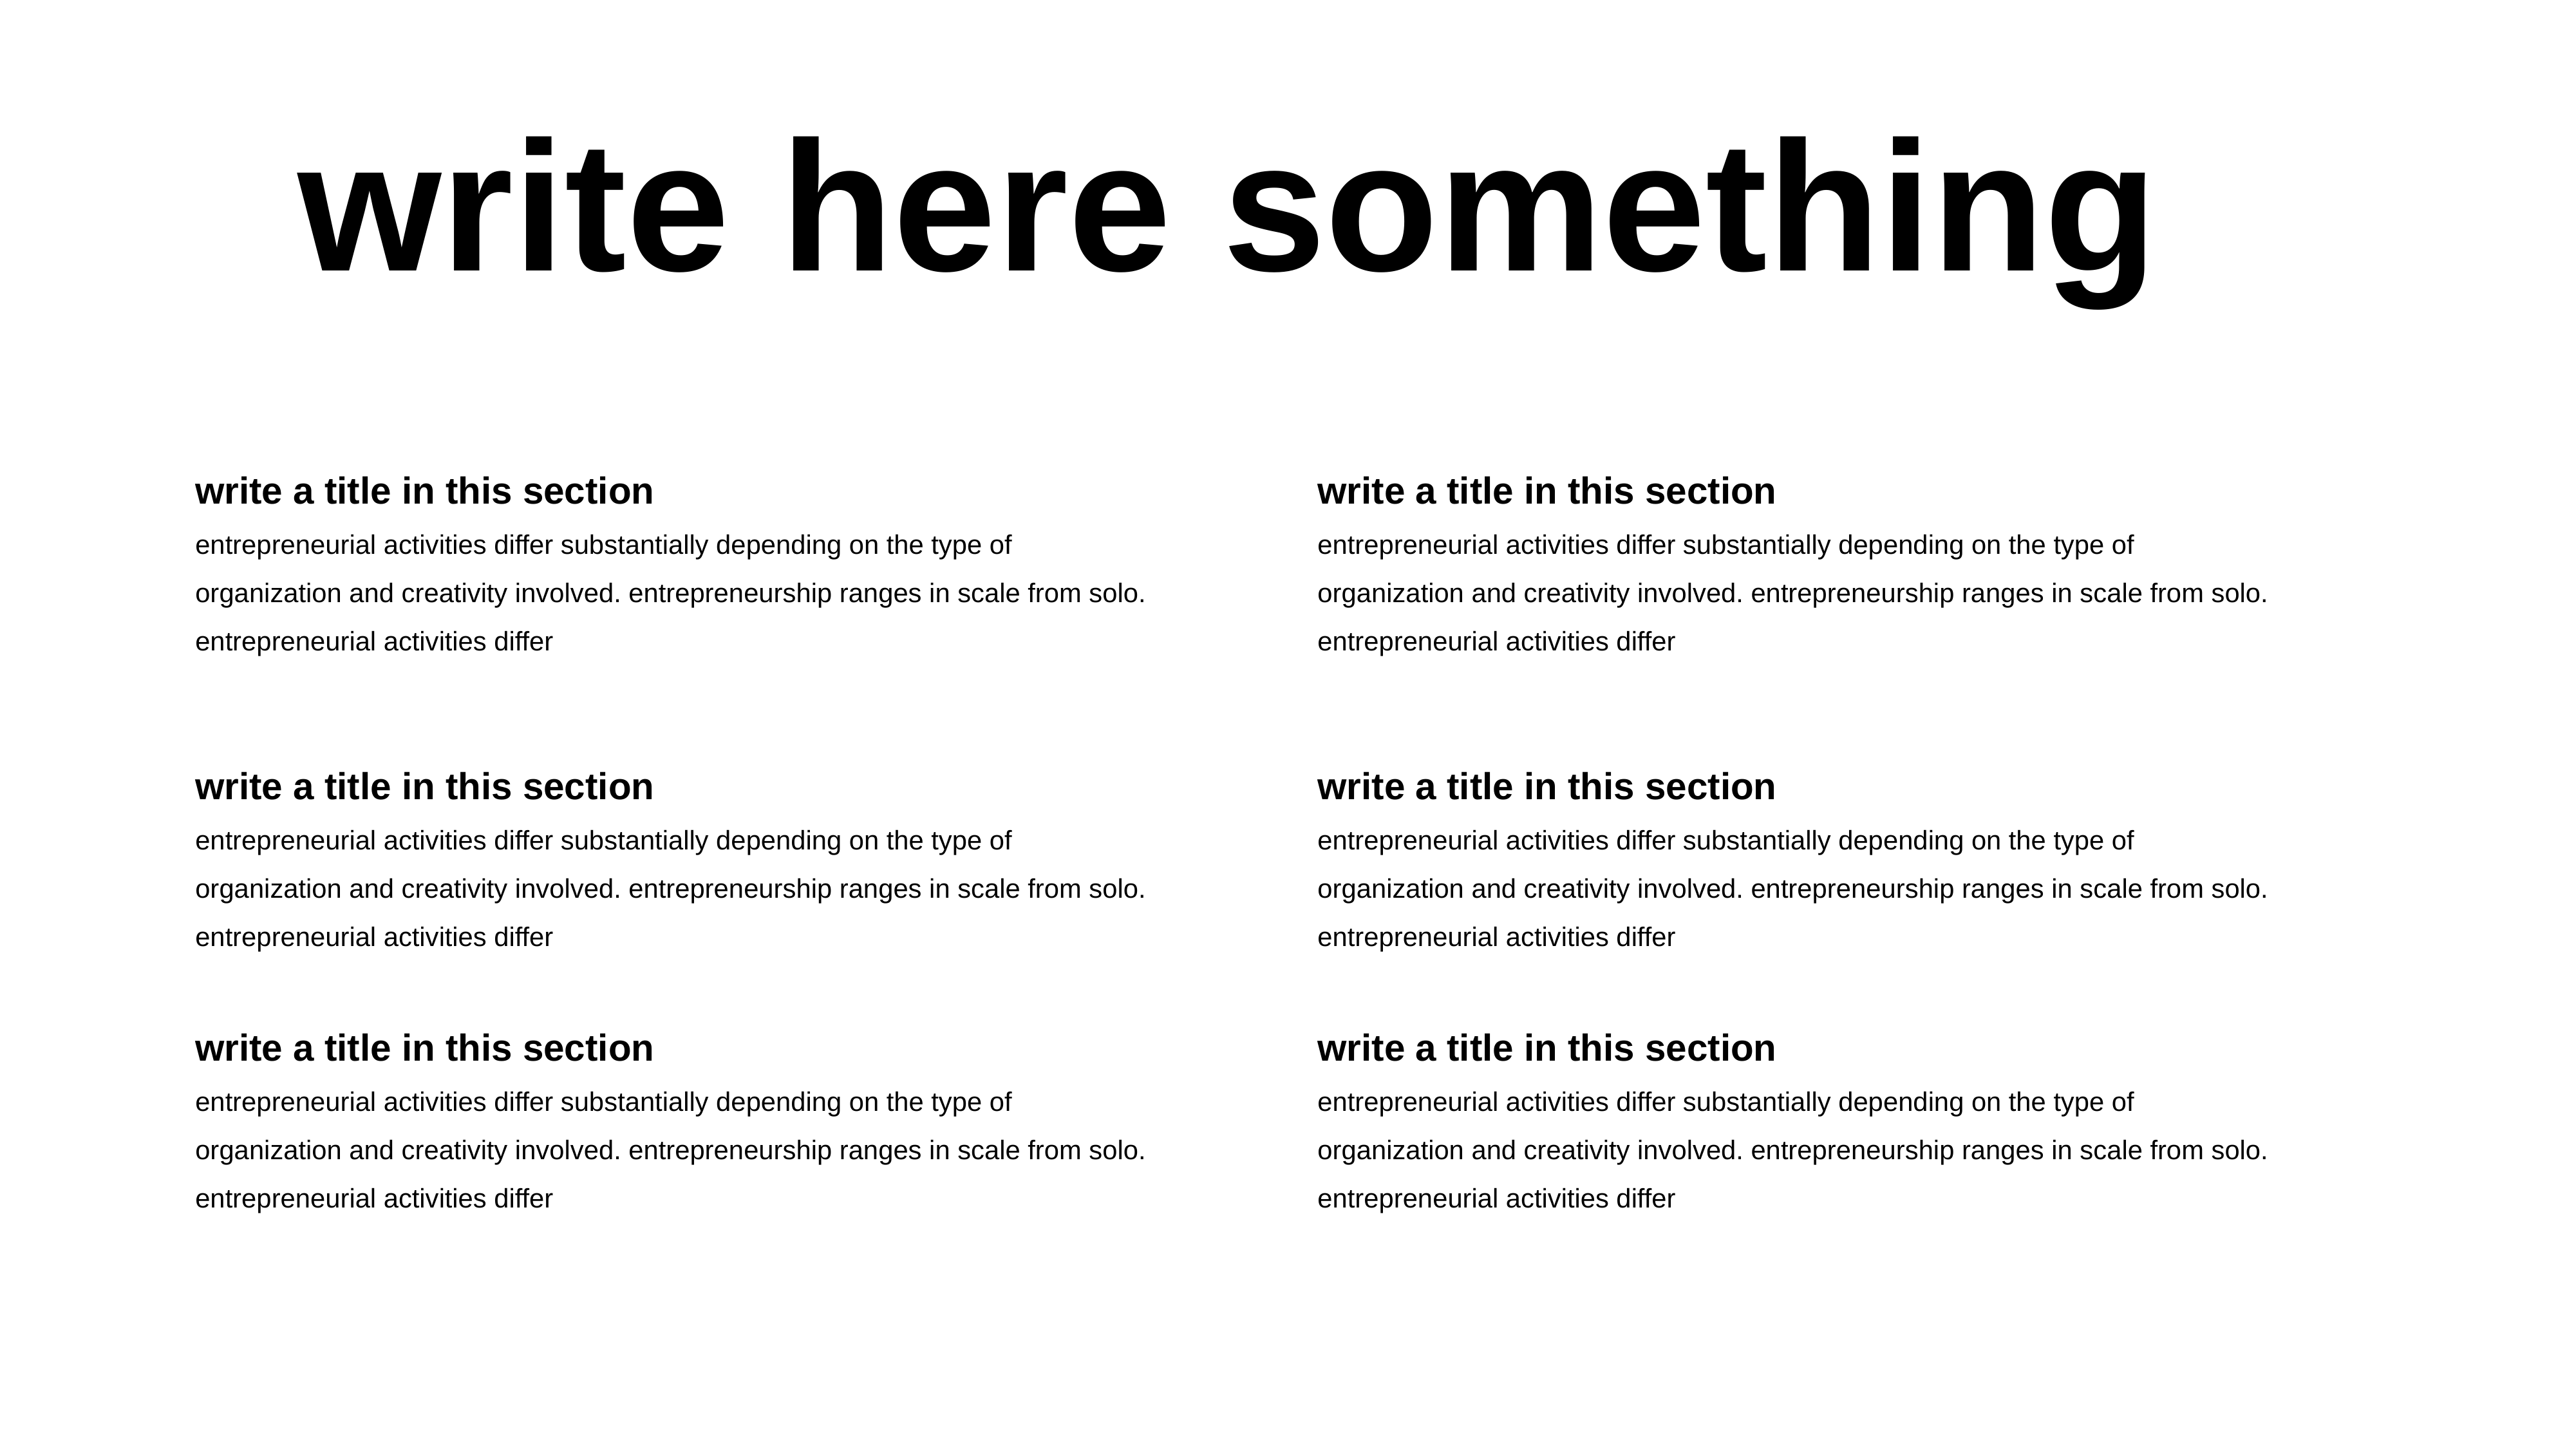

write here something
write a title in this section
entrepreneurial activities differ substantially depending on the type of organization and creativity involved. entrepreneurship ranges in scale from solo. entrepreneurial activities differ
write a title in this section
entrepreneurial activities differ substantially depending on the type of organization and creativity involved. entrepreneurship ranges in scale from solo. entrepreneurial activities differ
write a title in this section
entrepreneurial activities differ substantially depending on the type of organization and creativity involved. entrepreneurship ranges in scale from solo. entrepreneurial activities differ
write a title in this section
entrepreneurial activities differ substantially depending on the type of organization and creativity involved. entrepreneurship ranges in scale from solo. entrepreneurial activities differ
write a title in this section
entrepreneurial activities differ substantially depending on the type of organization and creativity involved. entrepreneurship ranges in scale from solo. entrepreneurial activities differ
write a title in this section
entrepreneurial activities differ substantially depending on the type of organization and creativity involved. entrepreneurship ranges in scale from solo. entrepreneurial activities differ